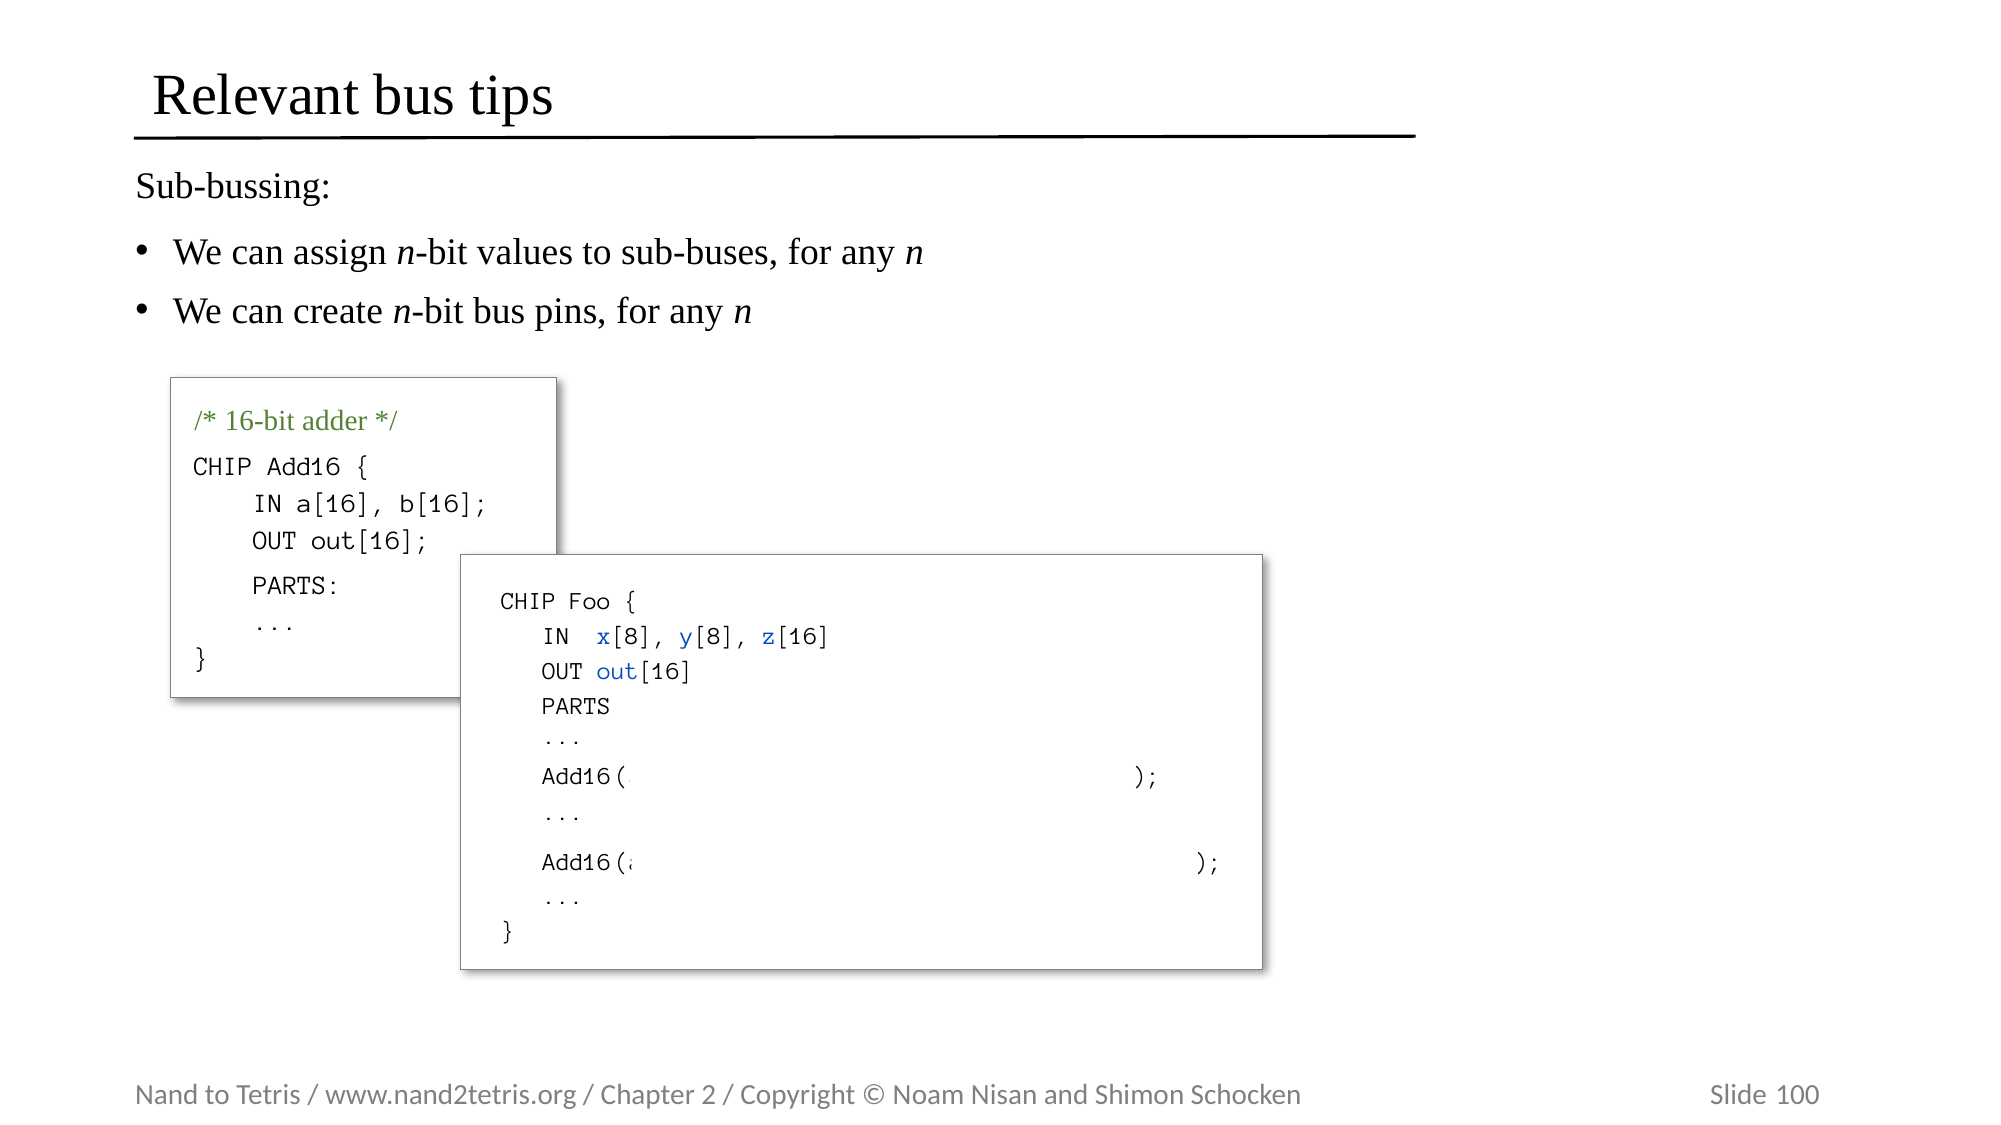

# Relevant bus tips
Sub-bussing:
We can assign n-bit values to sub-buses, for any n
We can create n-bit bus pins, for any n
/* 16-bit adder */
CHIP Add16 {
    IN a[16], b[16];
    OUT out[16];
    PARTS:
    ...
}
CHIP Foo {
   IN  x[8], y[8], z[16]
   OUT out[16]
   PARTS
   ...
   Add16 (a[0..7] = x, a[8..15] = y, b = z, out = …);
   ...
   Add16 (a = …, b = …, out[0..3] = t1, out[4..15] = t2);
   ...
}